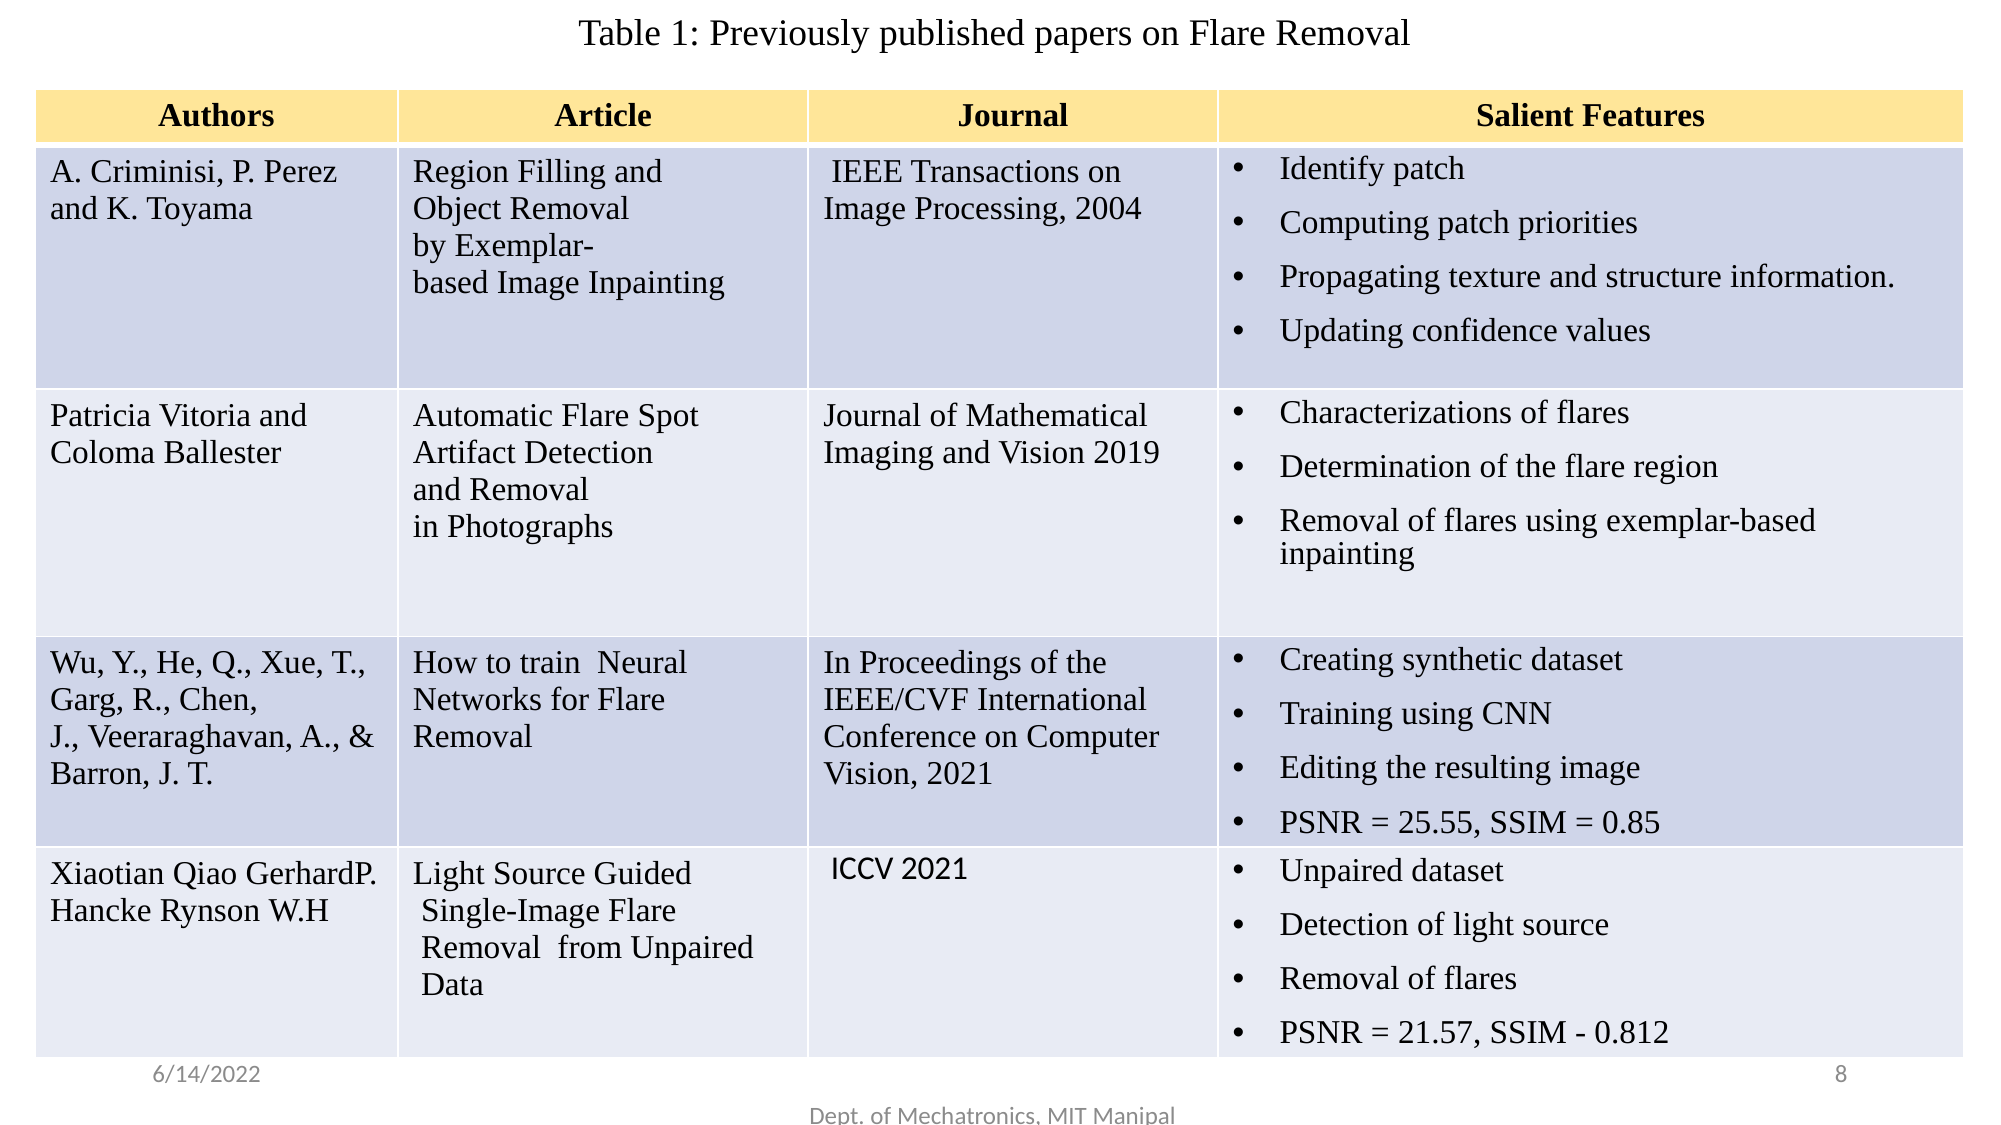

Table 1: Previously published papers on Flare Removal
| Authors | Article | Journal | Salient Features |
| --- | --- | --- | --- |
| A. Criminisi, P. Perez and K. Toyama | Region Filling and Object Removal by Exemplar-based Image Inpainting | IEEE Transactions on Image Processing, 2004 | Identify patch Computing patch priorities  Propagating texture and structure information. Updating confidence values |
| Patricia Vitoria and Coloma Ballester | Automatic Flare Spot Artifact Detection and Removal in Photographs | Journal of Mathematical Imaging and Vision 2019 | Characterizations of flares Determination of the flare region Removal of flares using exemplar-based inpainting |
| Wu, Y., He, Q., Xue, T., Garg, R., Chen, J., Veeraraghavan, A., & Barron, J. T. | How to train  Neural Networks for Flare Removal | In Proceedings of the IEEE/CVF International Conference on Computer Vision, 2021 | Creating synthetic dataset Training using CNN Editing the resulting image PSNR = 25.55, SSIM = 0.85 |
| Xiaotian Qiao GerhardP.Hancke Rynson W.H | Light Source Guided  Single-Image Flare  Removal  from Unpaired  Data | ICCV 2021 | Unpaired dataset Detection of light source Removal of flares PSNR = 21.57, SSIM - 0.812 |
6/14/2022
8
Dept. of Mechatronics, MIT Manipal